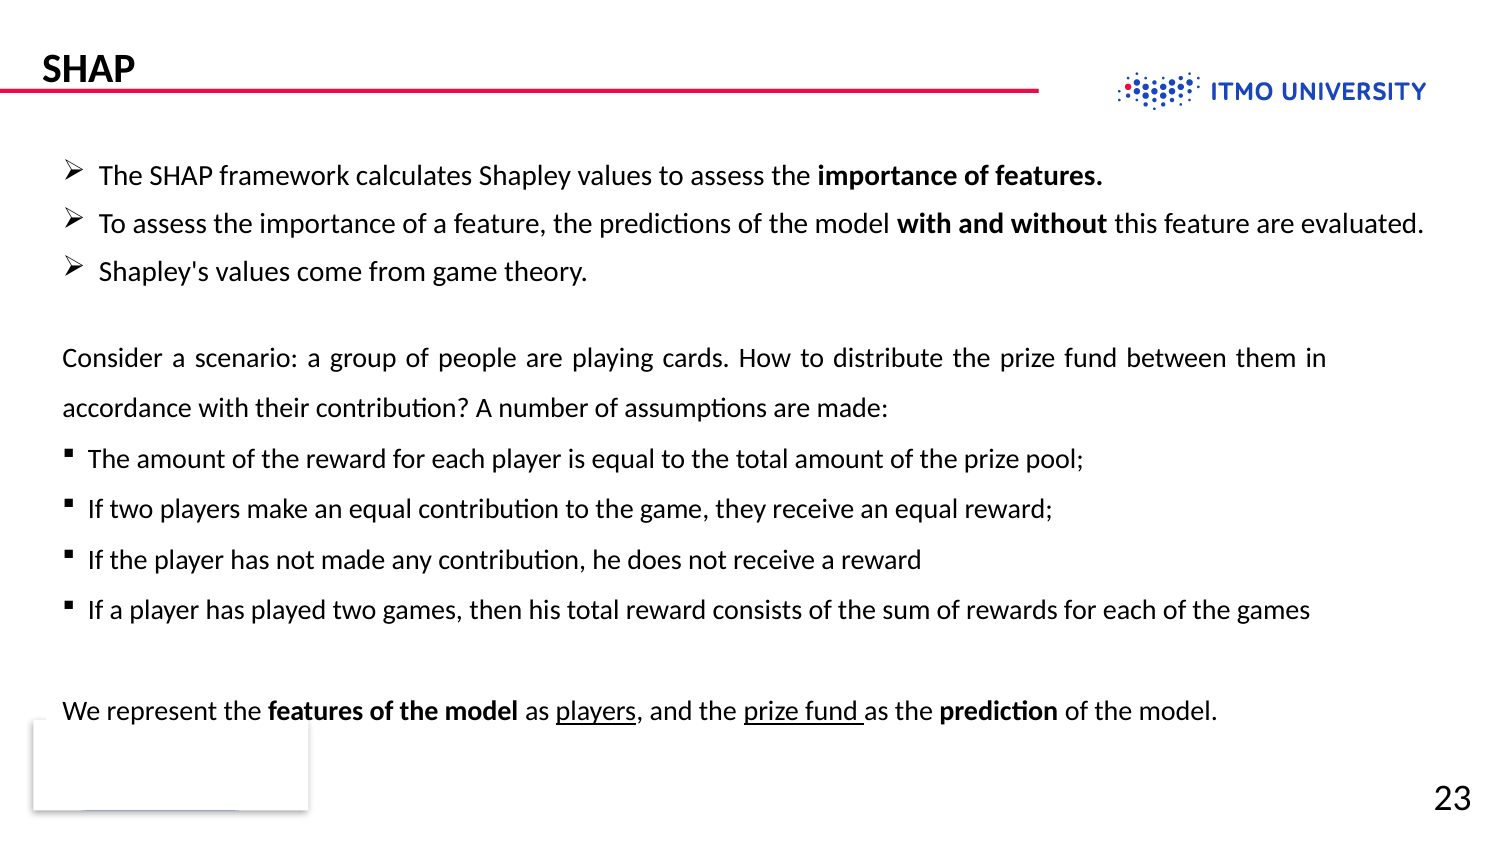

# SHAP
  The SHAP framework calculates Shapley values to assess the importance of features.
  To assess the importance of a feature, the predictions of the model with and without this feature are evaluated.
  Shapley's values come from game theory.

Consider a scenario: a group of people are playing cards. How to distribute the prize fund between them in accordance with their contribution? A number of assumptions are made:
  The amount of the reward for each player is equal to the total amount of the prize pool;
  If two players make an equal contribution to the game, they receive an equal reward;
  If the player has not made any contribution, he does not receive a reward
  If a player has played two games, then his total reward consists of the sum of rewards for each of the games

We represent the features of the model as players, and the prize fund as the prediction of the model.